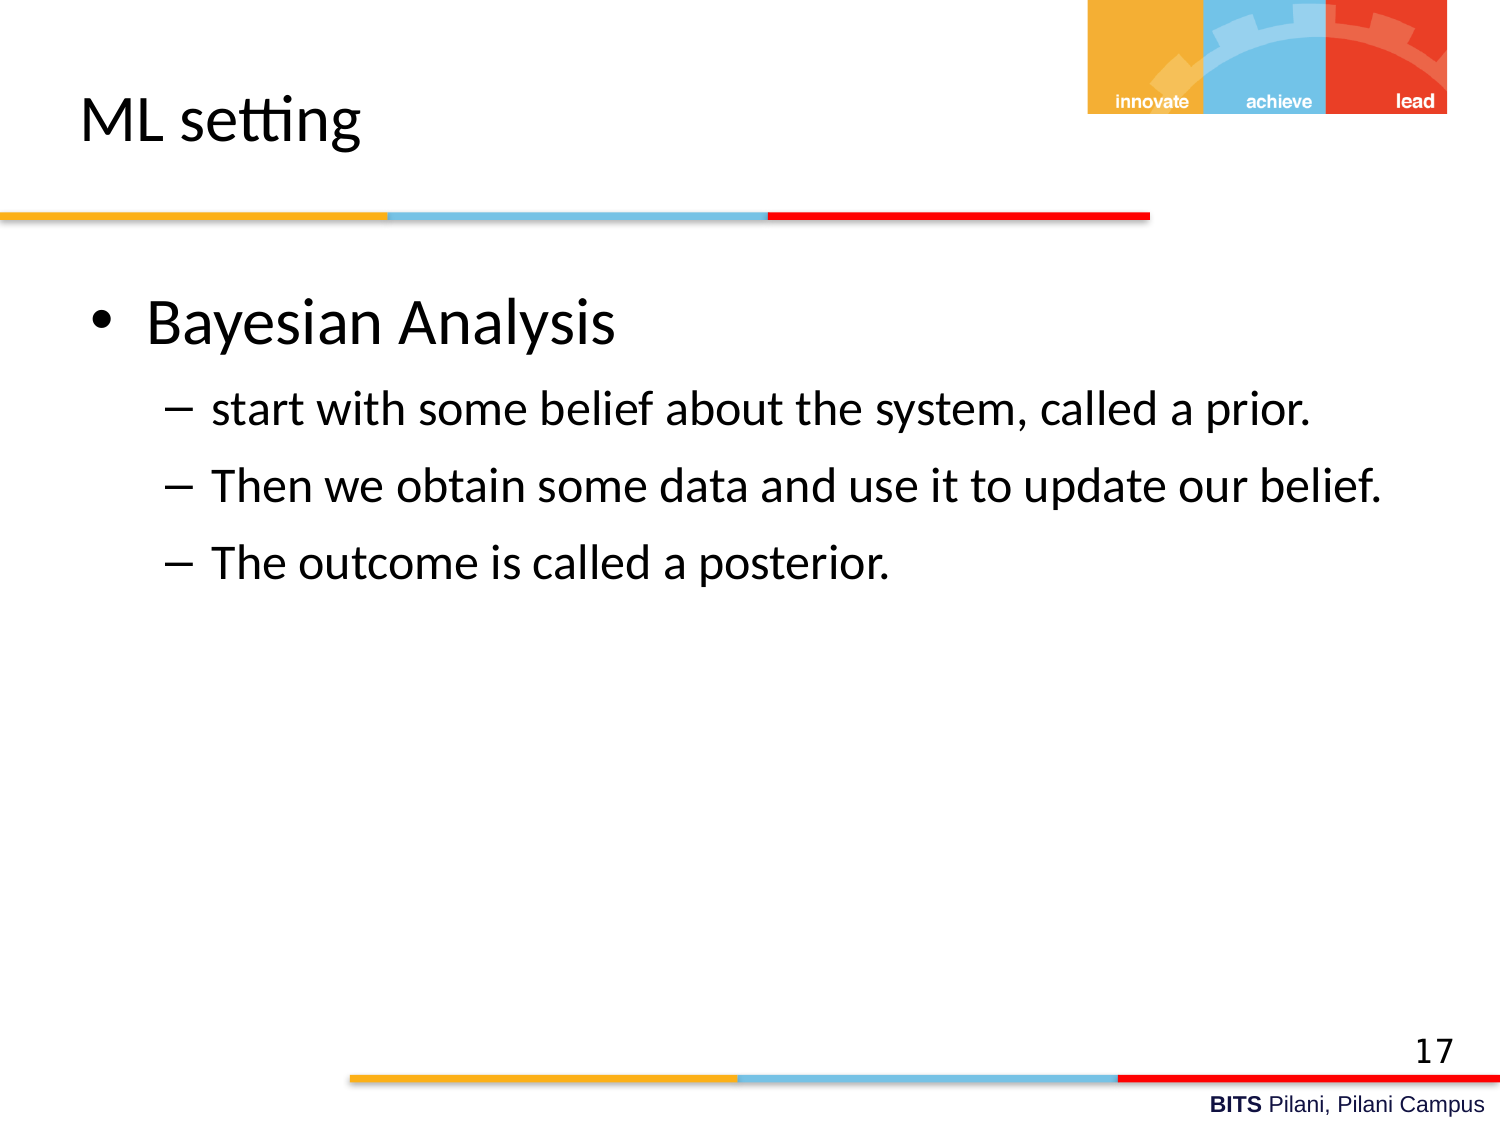

# ML setting
Bayesian Analysis
start with some belief about the system, called a prior.
Then we obtain some data and use it to update our belief.
The outcome is called a posterior.
17